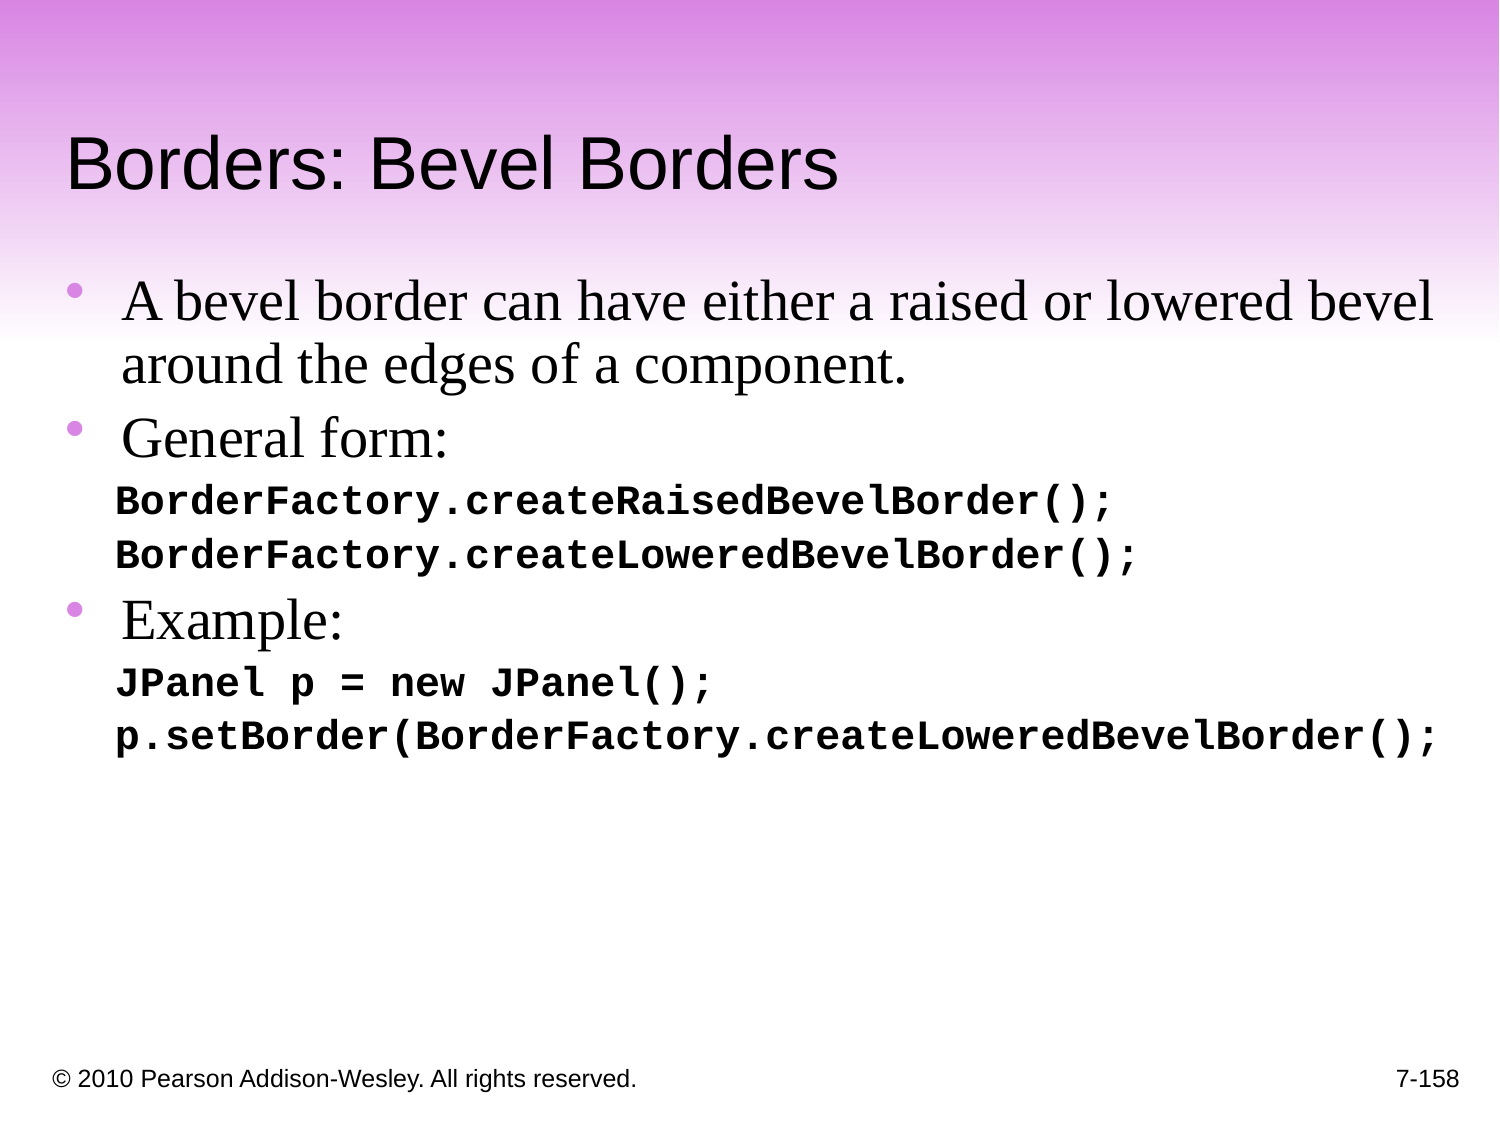

Borders: Bevel Borders
A bevel border can have either a raised or lowered bevel around the edges of a component.
General form:
  BorderFactory.createRaisedBevelBorder();
  BorderFactory.createLoweredBevelBorder();
Example:
  JPanel p = new JPanel();
  p.setBorder(BorderFactory.createLoweredBevelBorder();

7-158